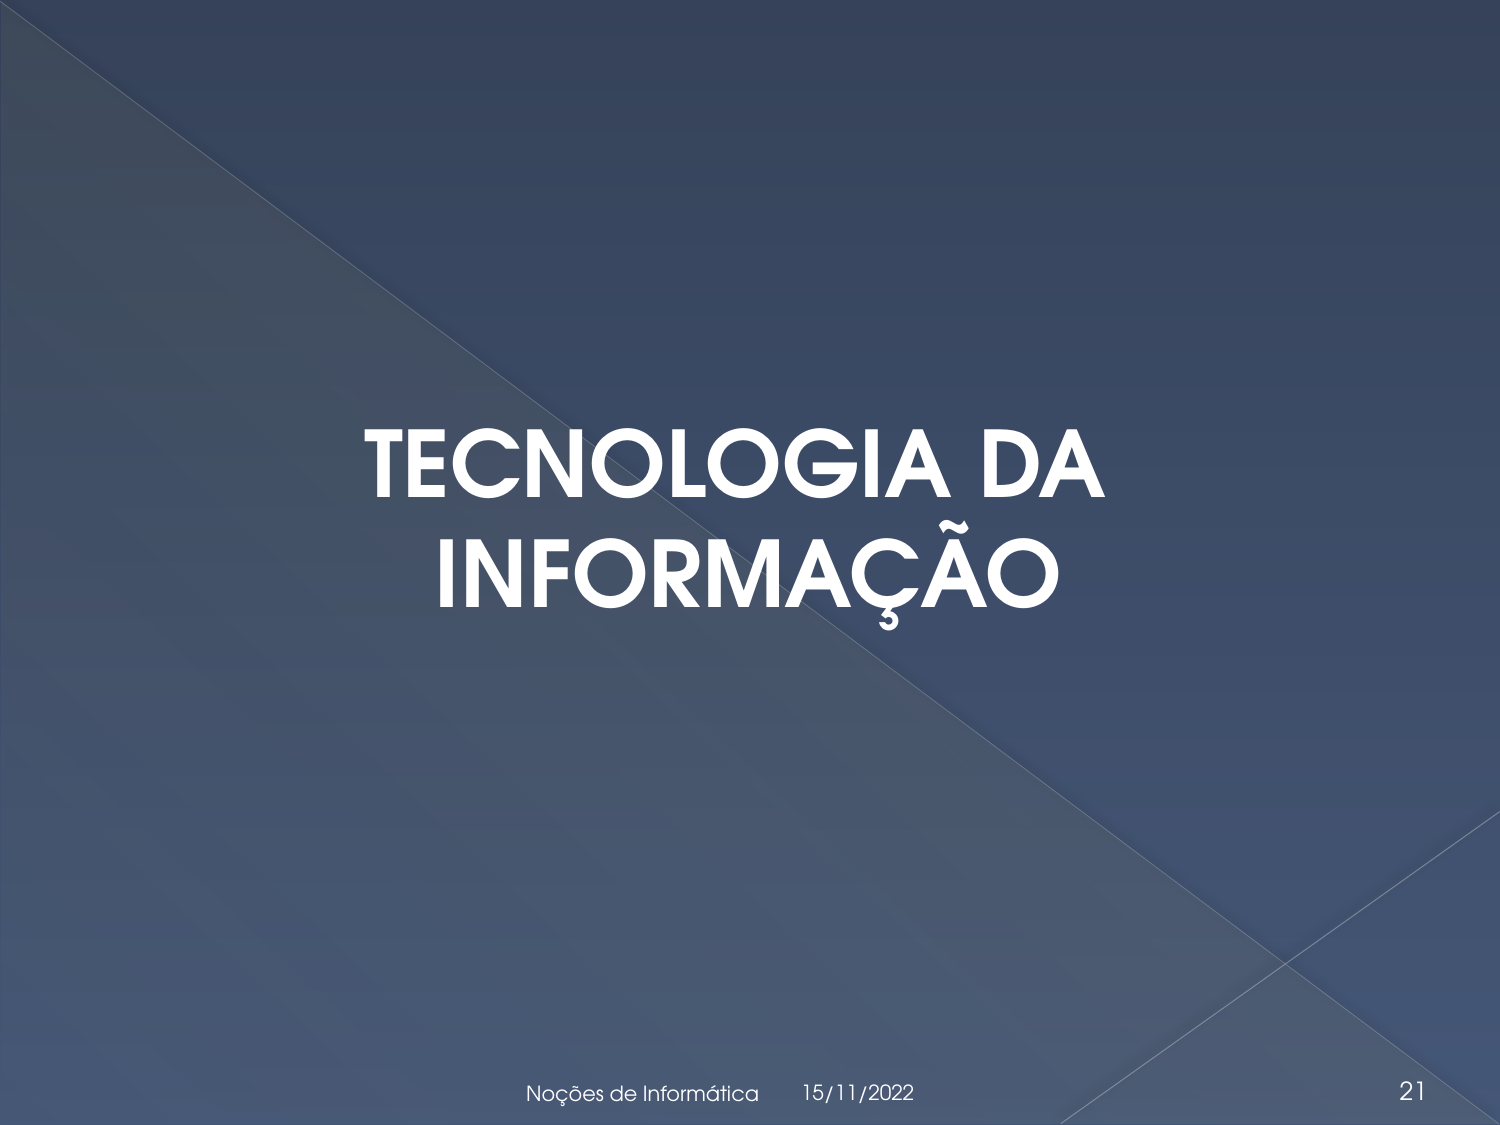

#

TECNOLOGIA DA
INFORMAÇÃO
15/11/2022
Noções de Informática
21